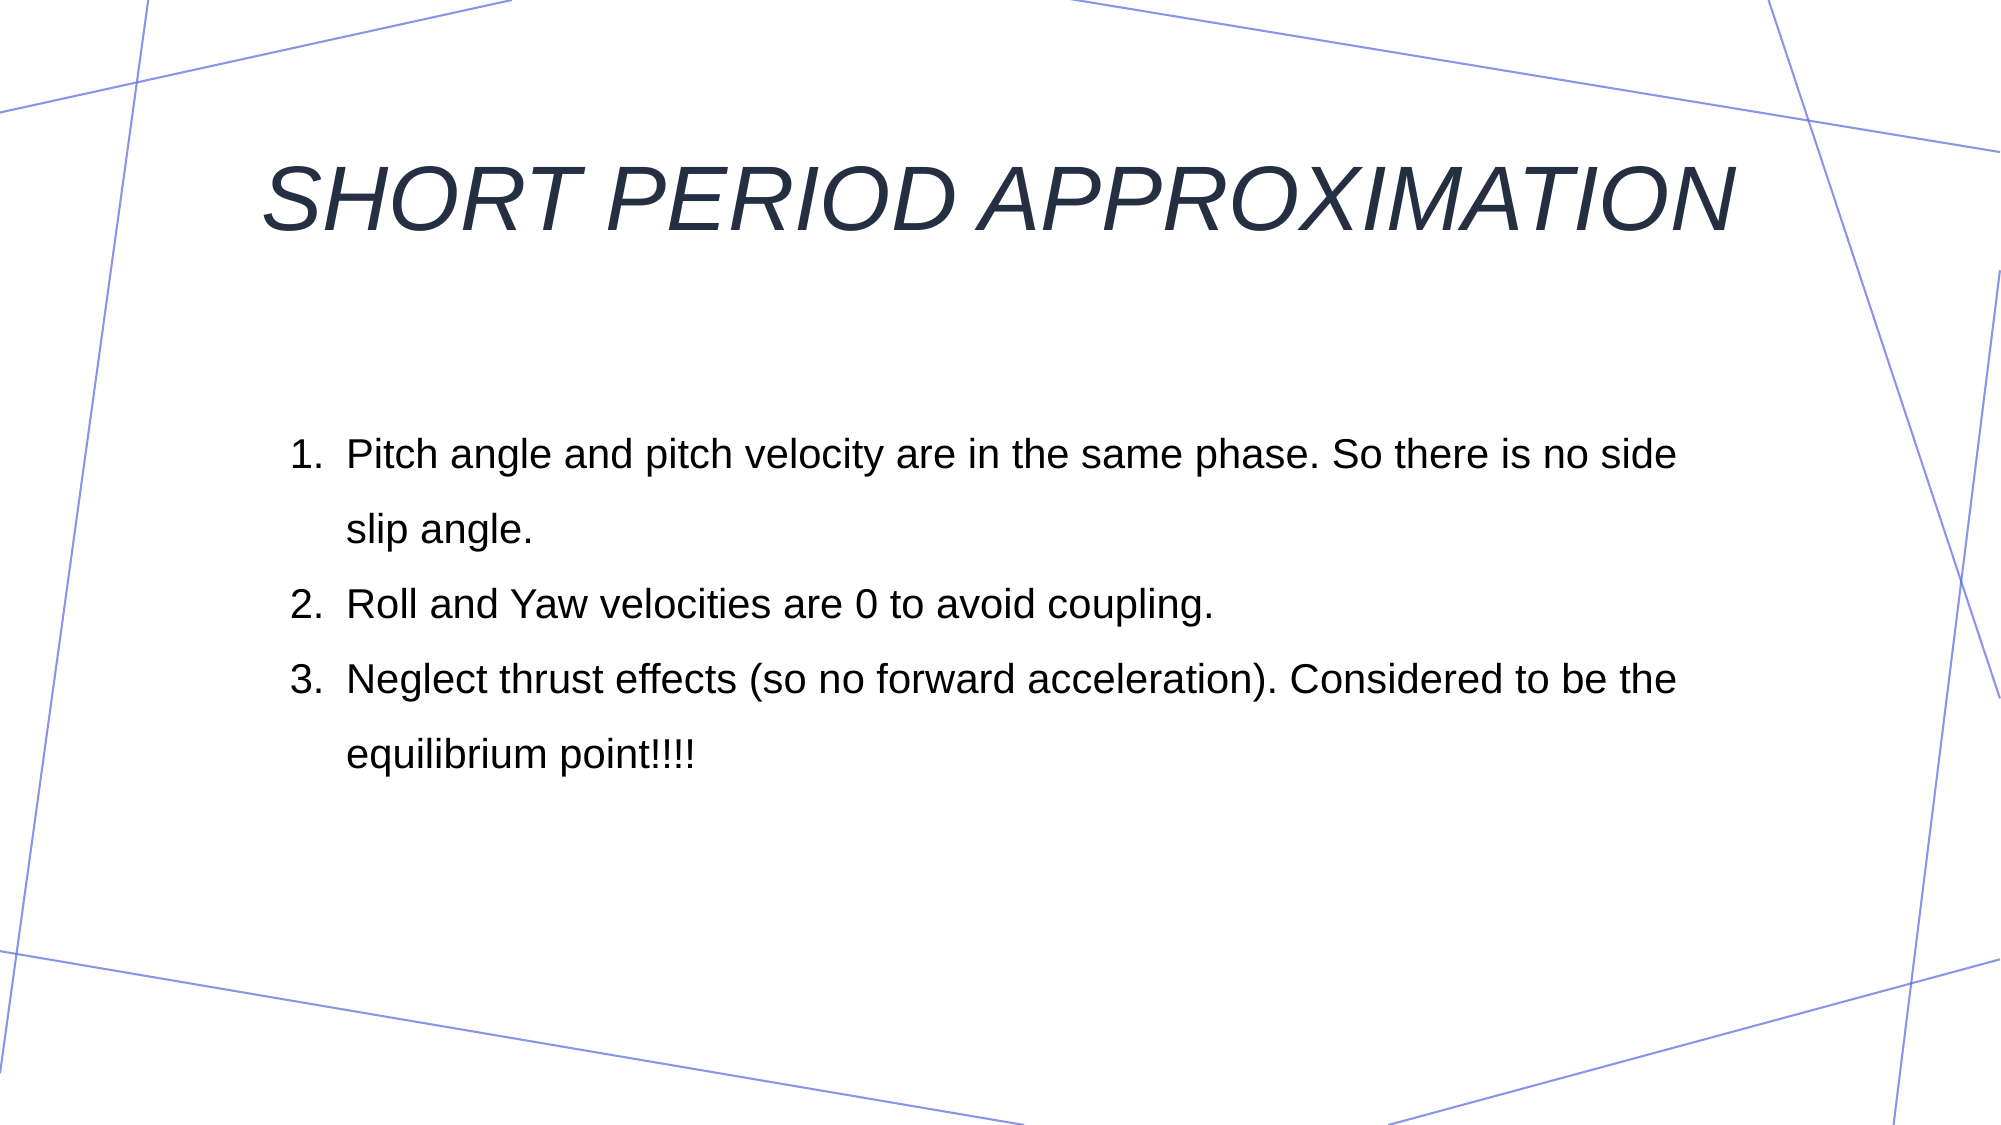

# Short period approximation
Pitch angle and pitch velocity are in the same phase. So there is no side slip angle.
Roll and Yaw velocities are 0 to avoid coupling.
Neglect thrust effects (so no forward acceleration). Considered to be the equilibrium point!!!!